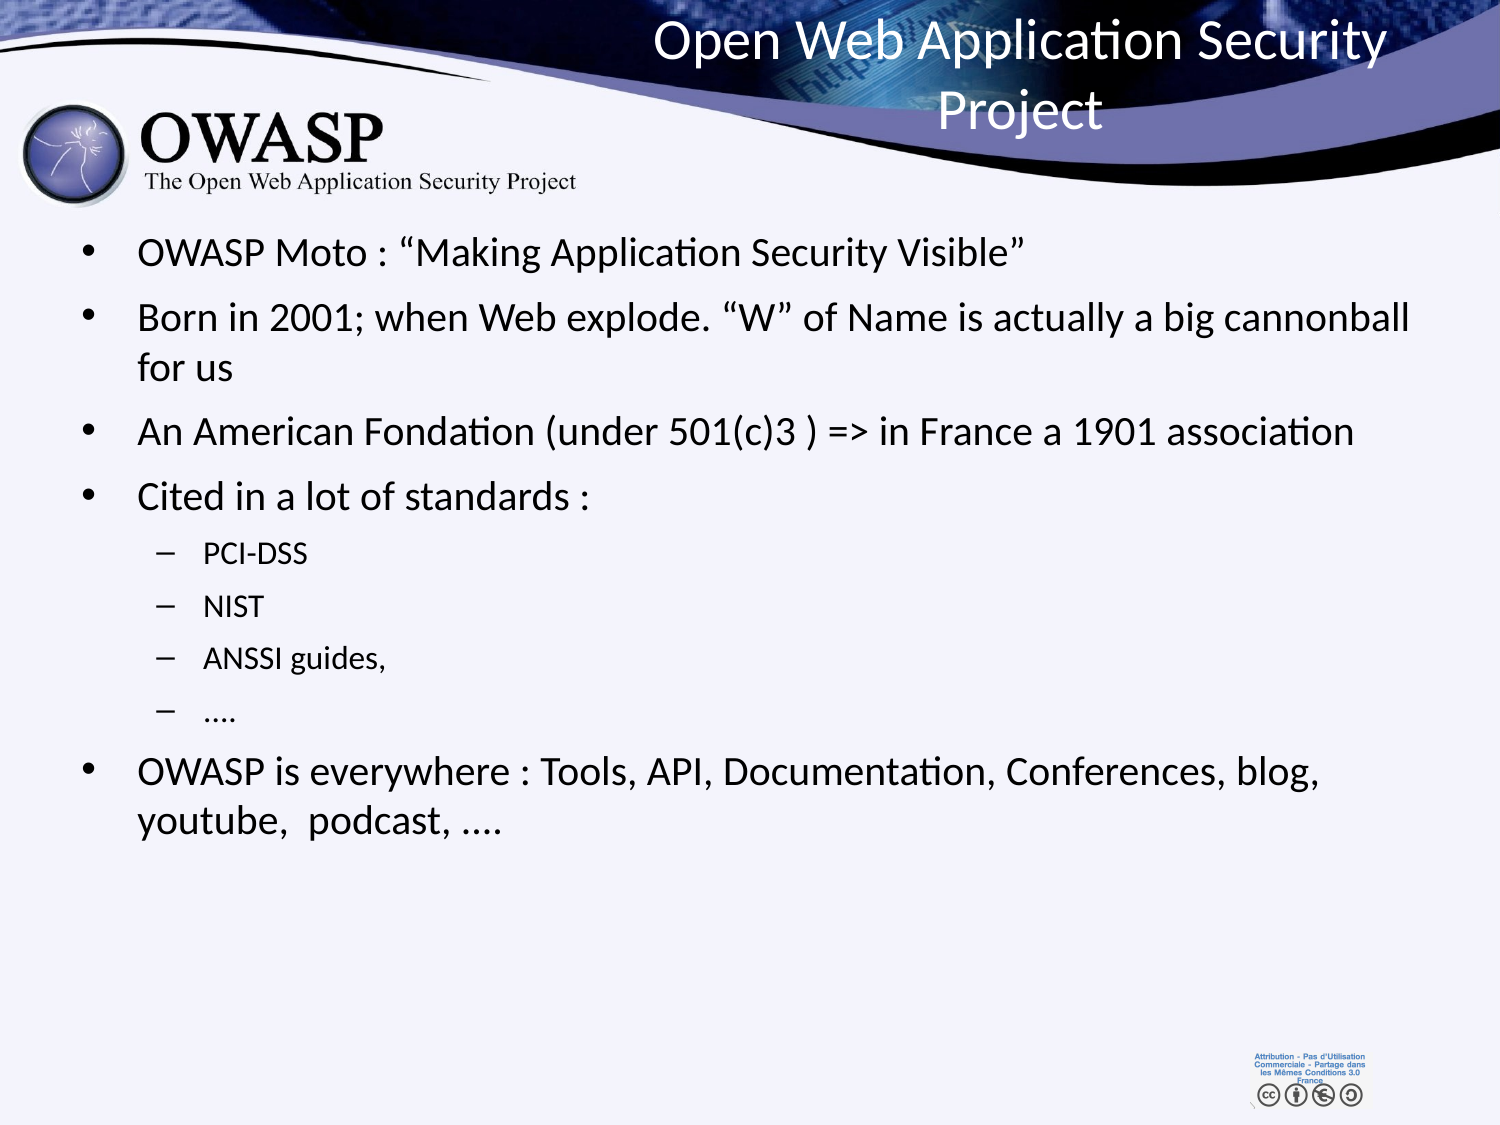

# Open Web Application Security Project
OWASP Moto : “Making Application Security Visible”
Born in 2001; when Web explode. “W” of Name is actually a big cannonball for us
An American Fondation (under 501(c)3 ) => in France a 1901 association
Cited in a lot of standards :
PCI-DSS
NIST
ANSSI guides,
....
OWASP is everywhere : Tools, API, Documentation, Conferences, blog, youtube,  podcast, ....